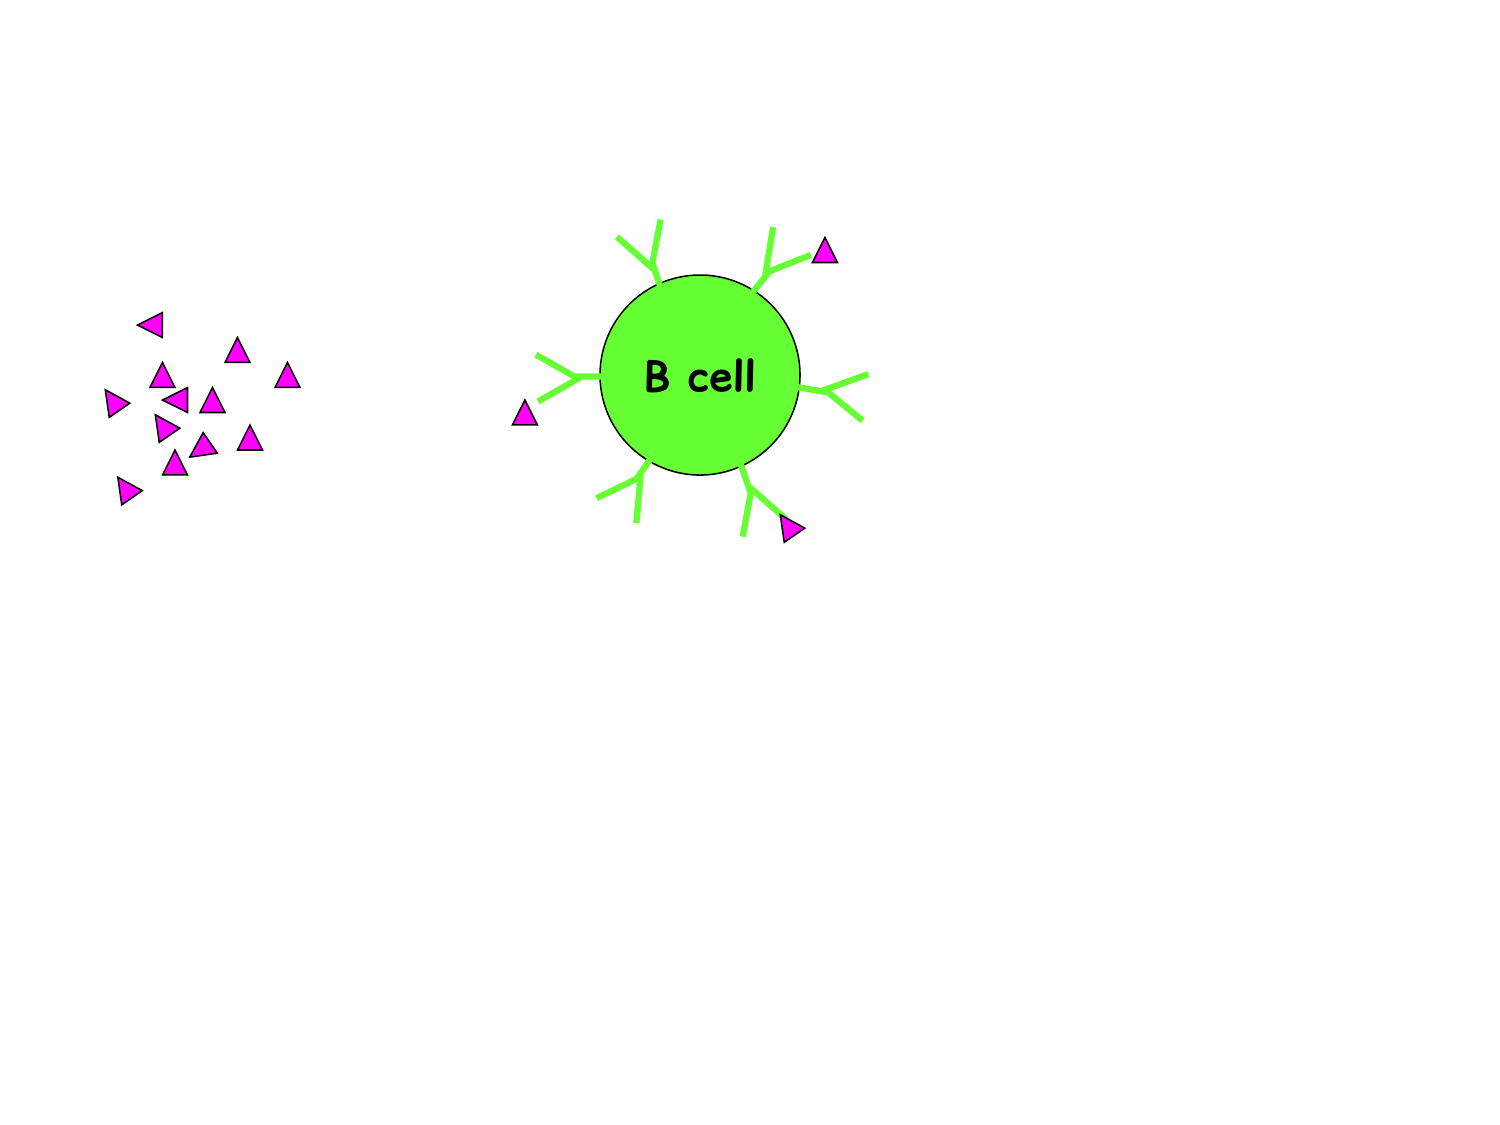

B cell

No activation

Not able to
crosslink